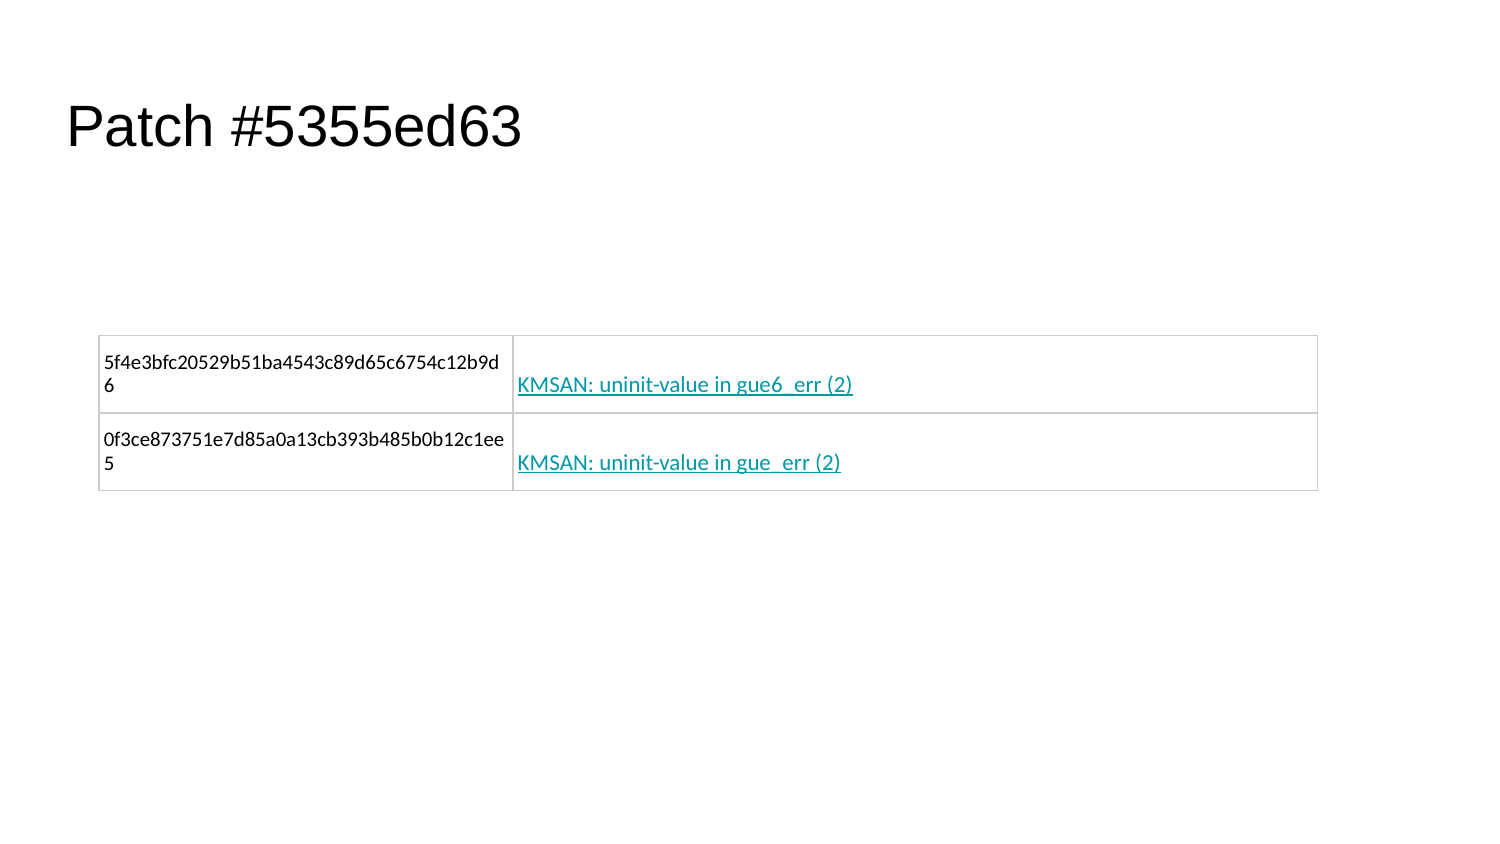

# Patch #5355ed63
| 5f4e3bfc20529b51ba4543c89d65c6754c12b9d6 | KMSAN: uninit-value in gue6\_err (2) |
| --- | --- |
| 0f3ce873751e7d85a0a13cb393b485b0b12c1ee5 | KMSAN: uninit-value in gue\_err (2) |